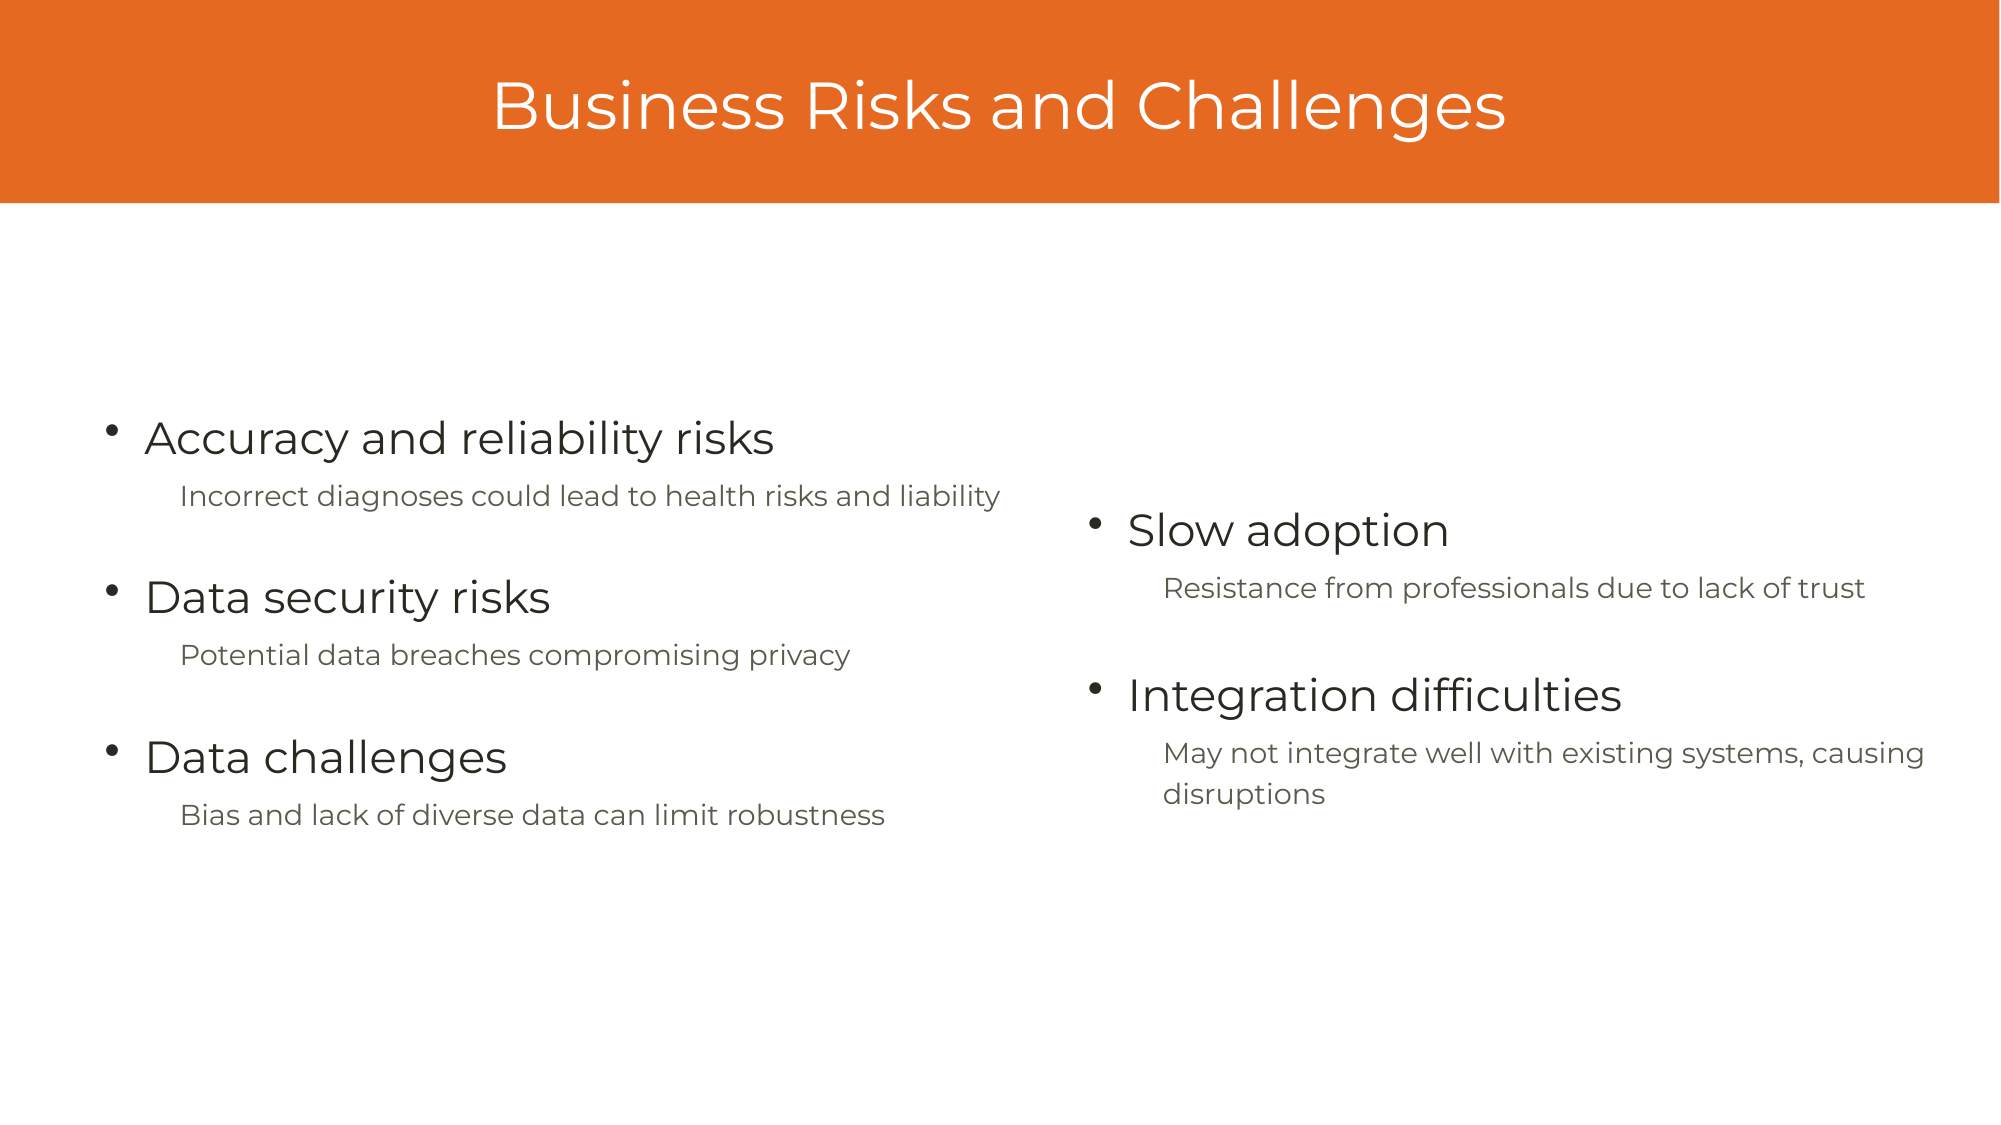

Business Risks and Challenges
Accuracy and reliability risks
Incorrect diagnoses could lead to health risks and liability
Data security risks
Potential data breaches compromising privacy
Data challenges
Bias and lack of diverse data can limit robustness
Slow adoption
Resistance from professionals due to lack of trust
Integration difficulties
May not integrate well with existing systems, causing disruptions